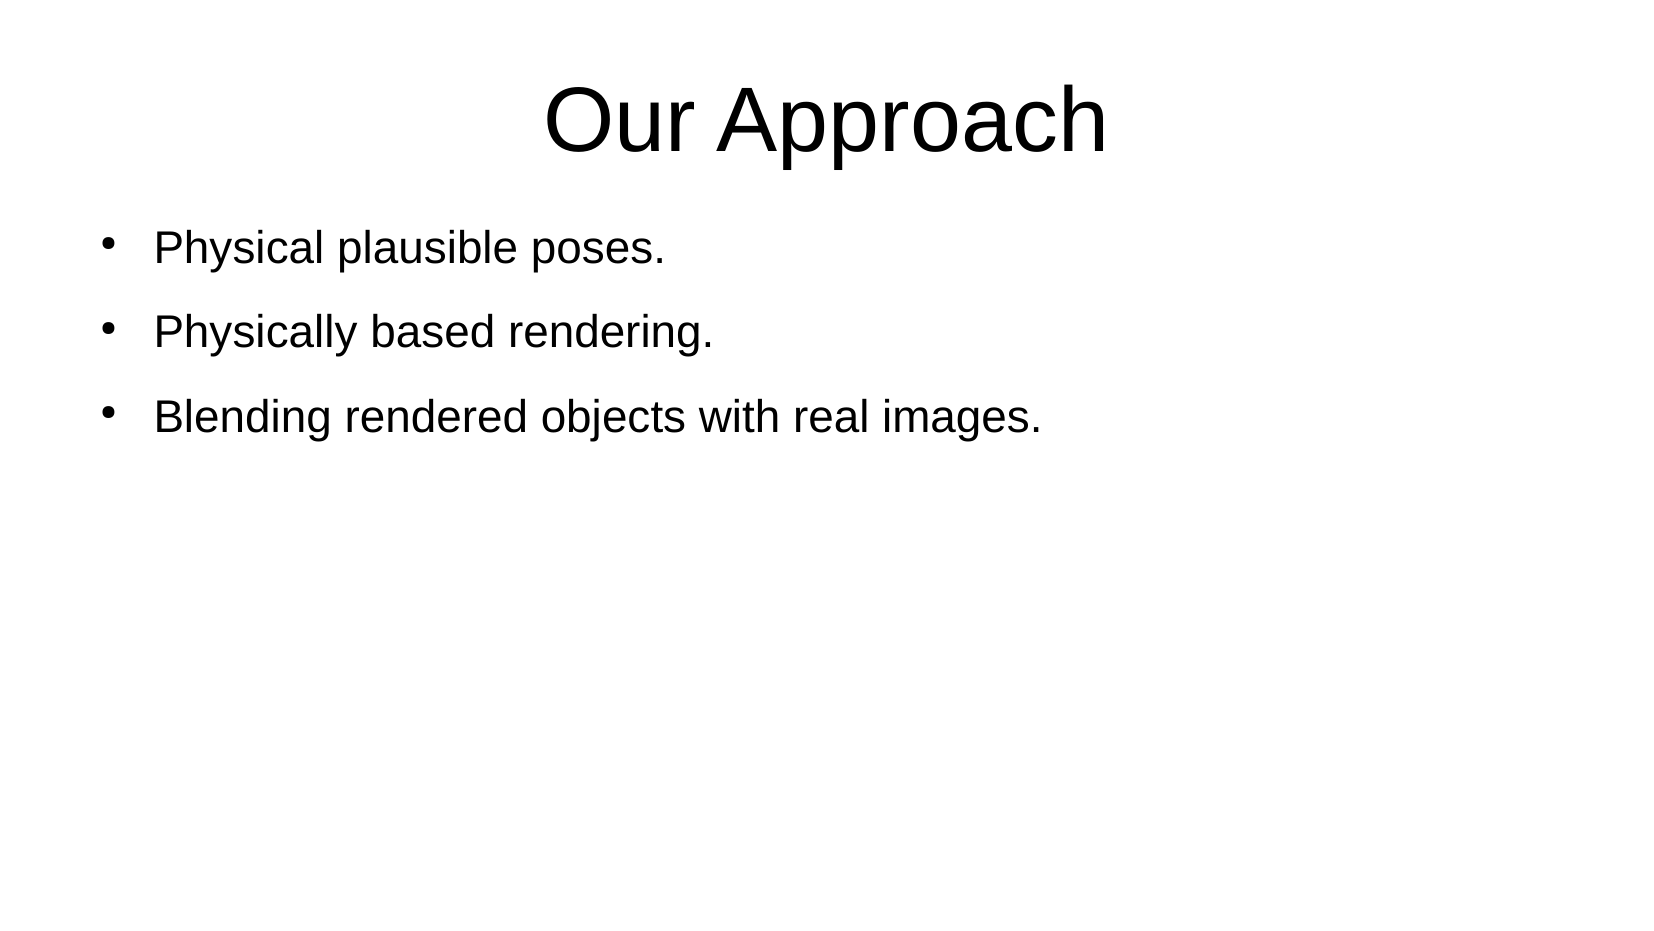

Our Approach
Physical plausible poses.
Physically based rendering.
Blending rendered objects with real images.